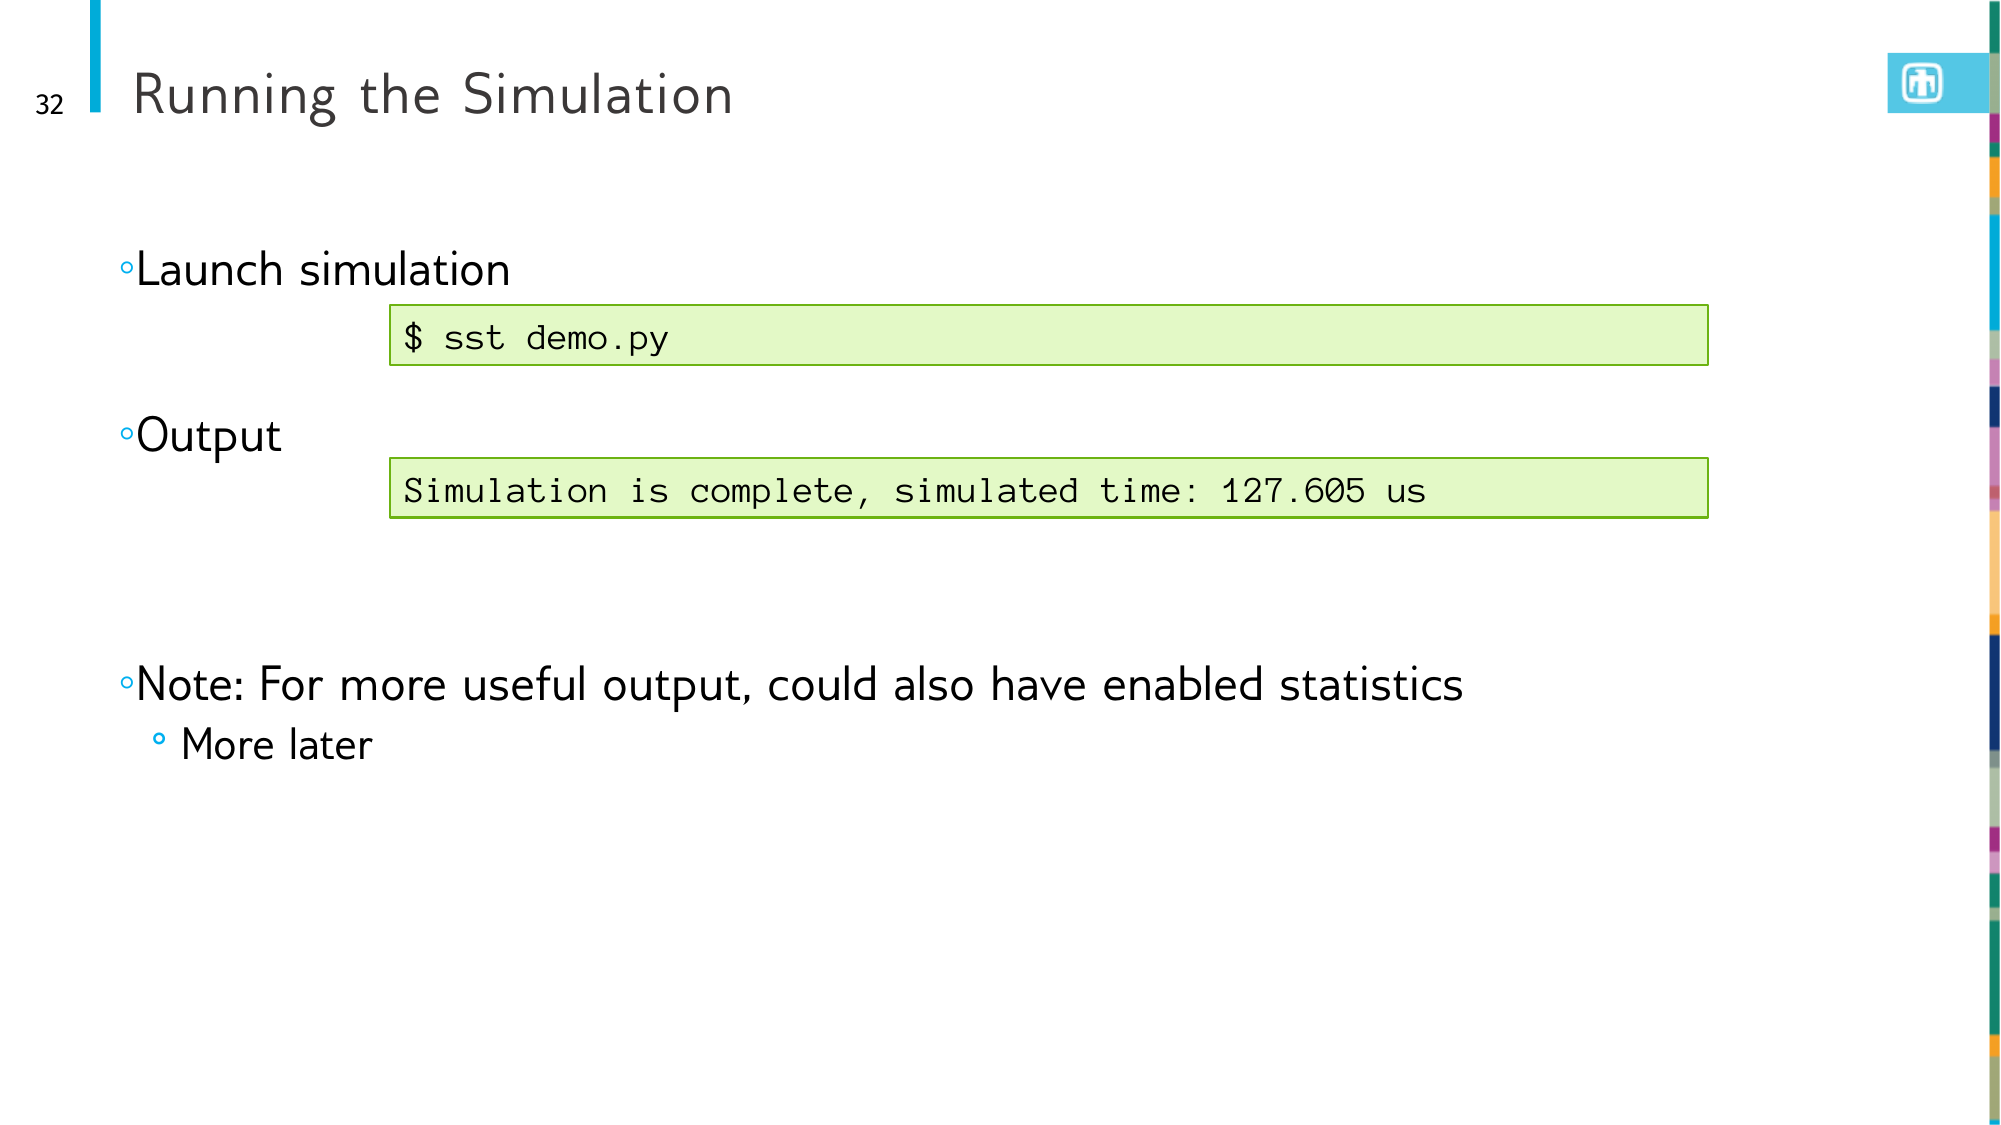

# Running the Simulation
32
Launch simulation

Output

Note: For more useful output, could also have enabled statistics
More later
$ sst demo.py
Simulation is complete, simulated time: 127.605 us